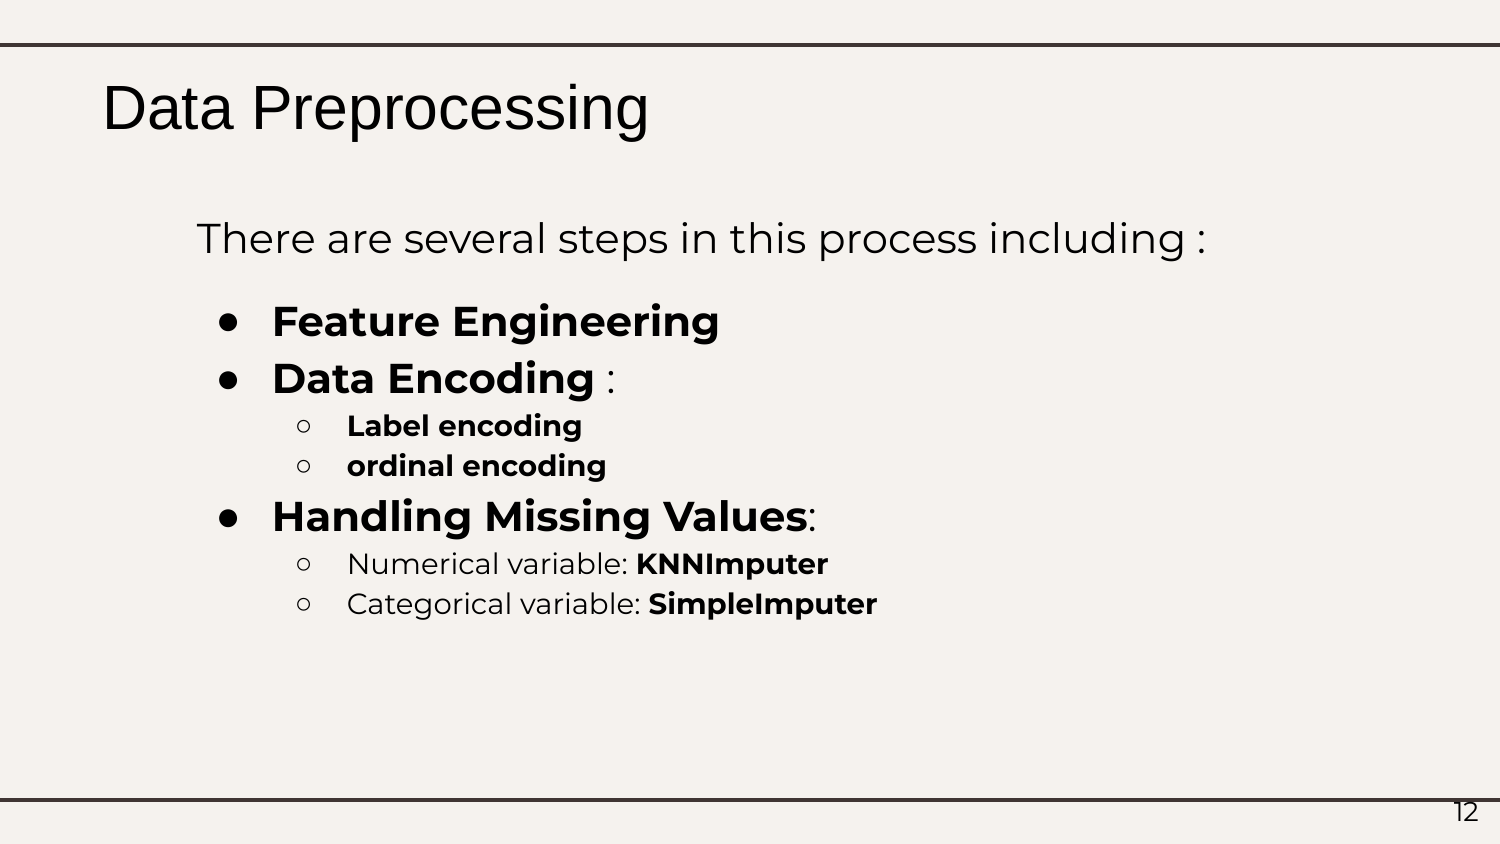

# Data Preprocessing
There are several steps in this process including :
Feature Engineering
Data Encoding :
Label encoding
ordinal encoding
Handling Missing Values:
Numerical variable: KNNImputer
Categorical variable: SimpleImputer
12